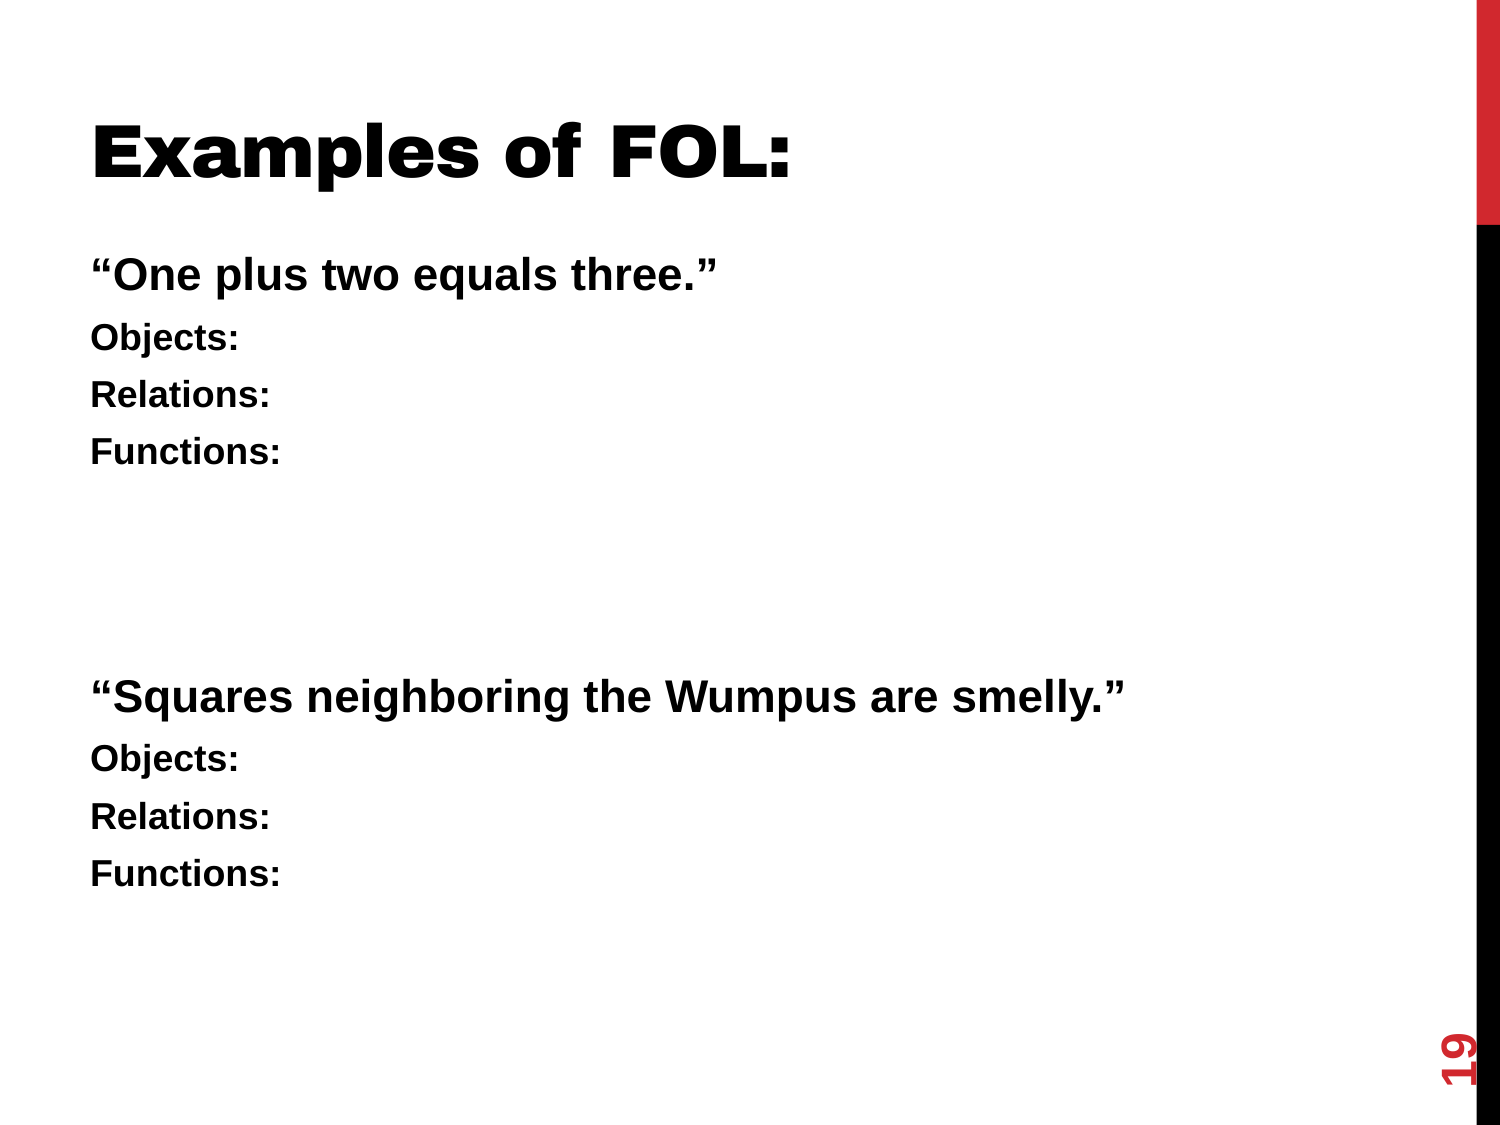

# Examples of FOL:
“One plus two equals three.”
Objects:
Relations:
Functions:

“Squares neighboring the Wumpus are smelly.”
Objects:
Relations:
Functions:

19